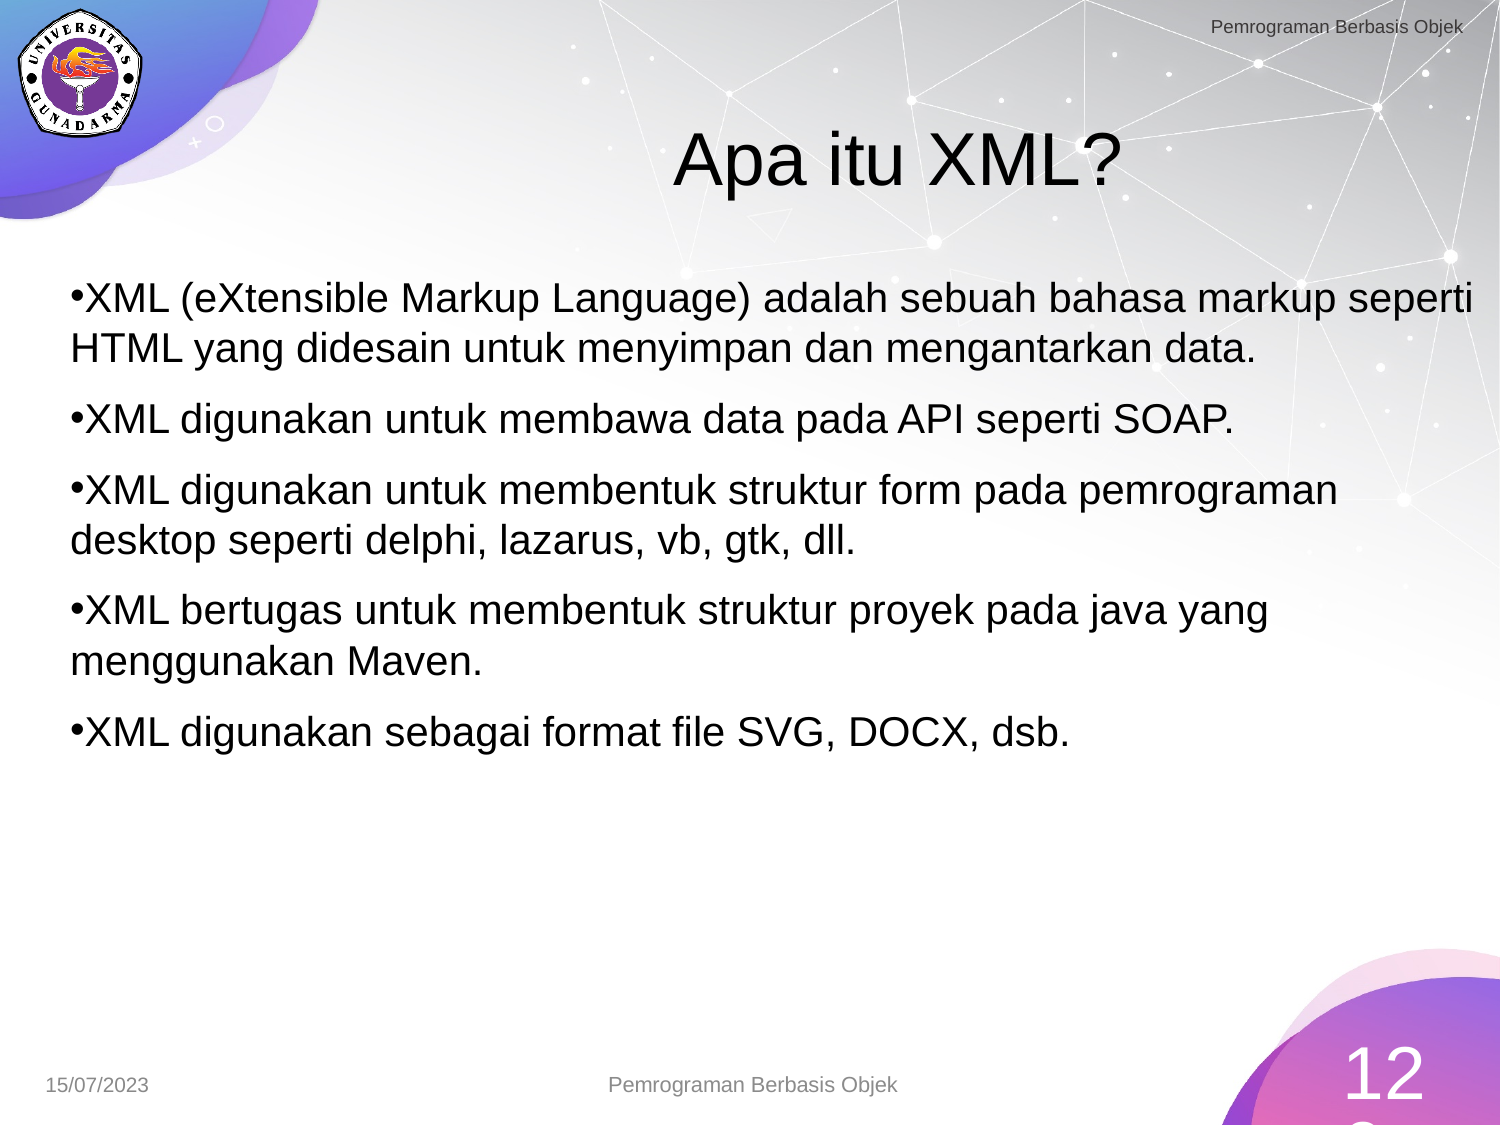

# Apa itu XML?
XML (eXtensible Markup Language) adalah sebuah bahasa markup seperti HTML yang didesain untuk menyimpan dan mengantarkan data.
XML digunakan untuk membawa data pada API seperti SOAP.
XML digunakan untuk membentuk struktur form pada pemrograman desktop seperti delphi, lazarus, vb, gtk, dll.
XML bertugas untuk membentuk struktur proyek pada java yang menggunakan Maven.
XML digunakan sebagai format file SVG, DOCX, dsb.

120
Pemrograman Berbasis Objek
15/07/2023